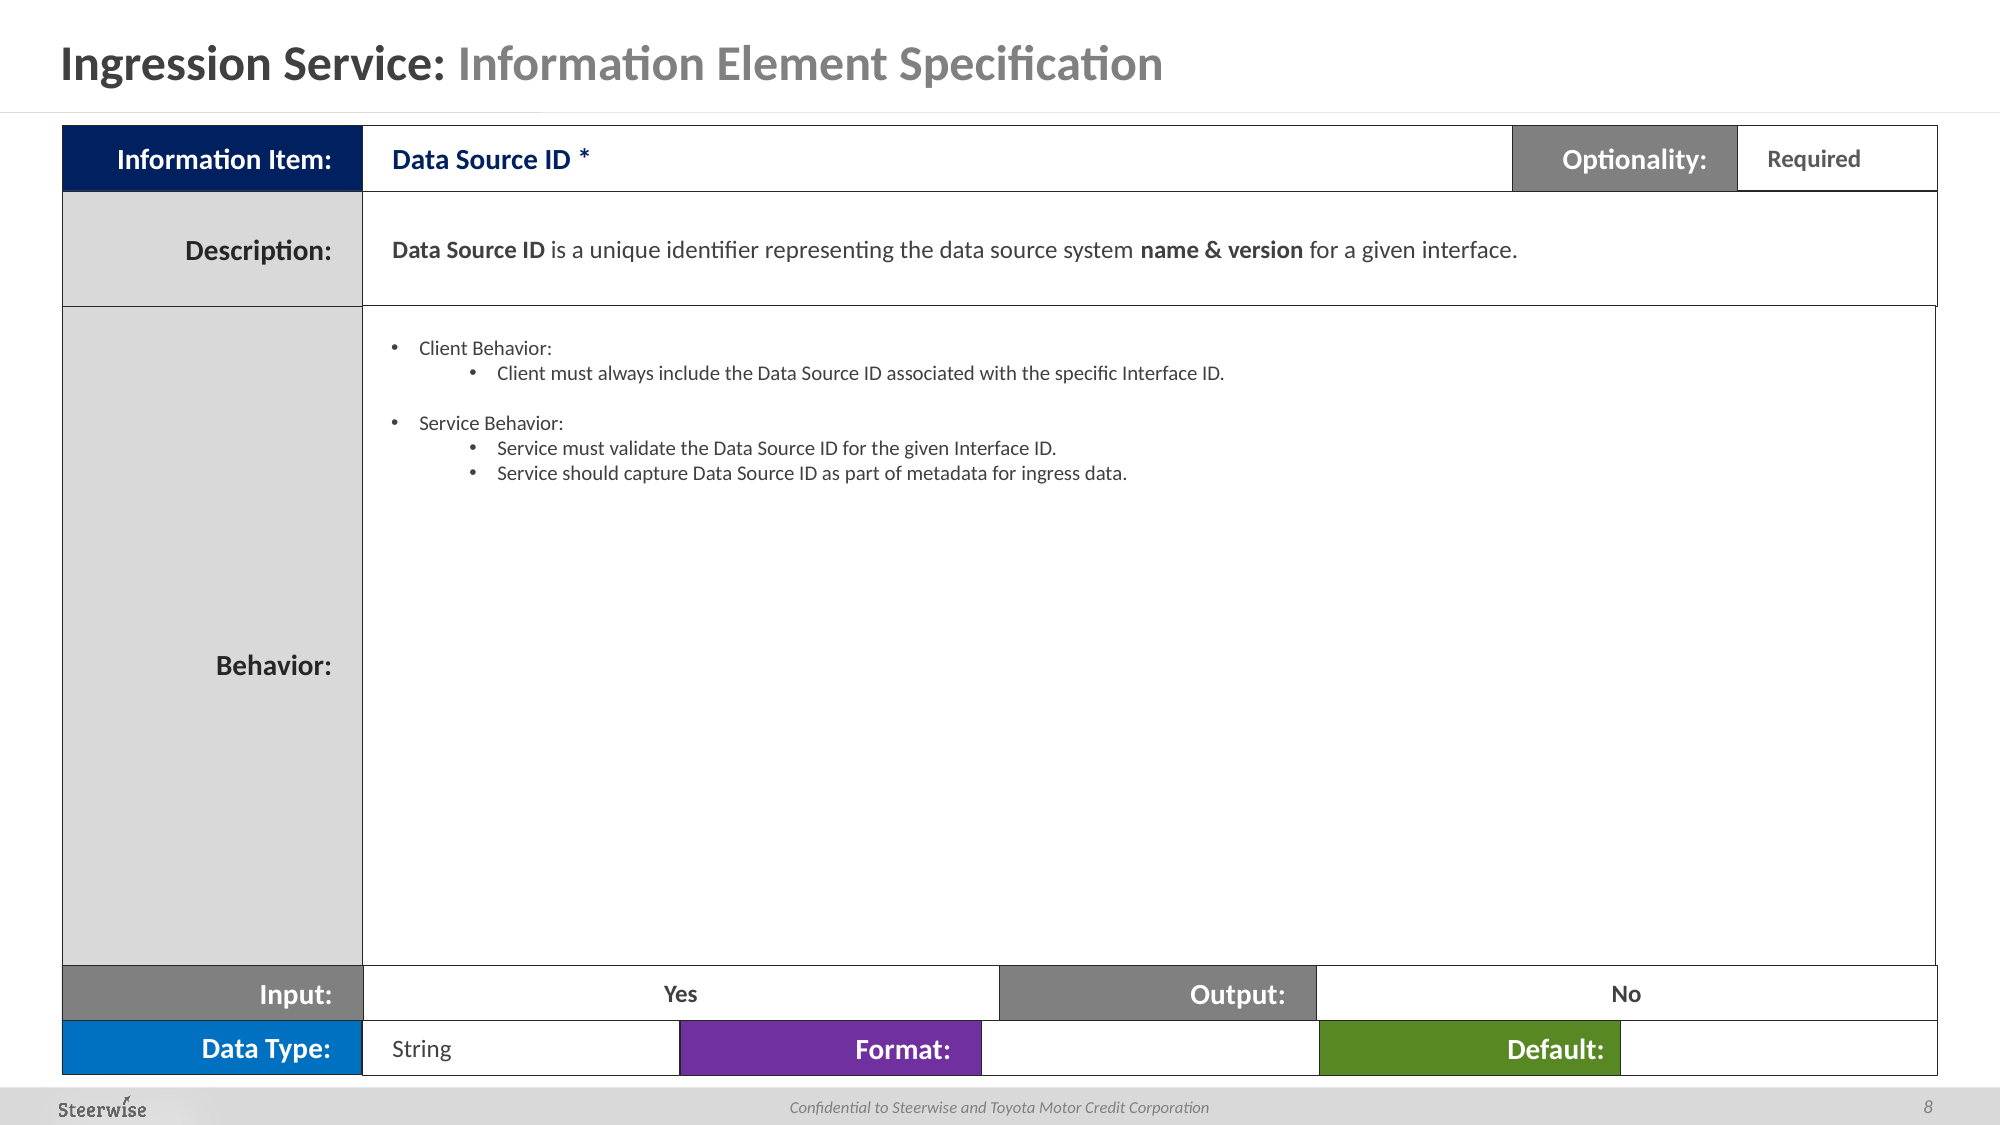

# Ingression Service: Information Element Specification
Required
Information Item:
Data Source ID *
Optionality:
Description:
Data Source ID is a unique identifier representing the data source system name & version for a given interface.
Client Behavior:
Client must always include the Data Source ID associated with the specific Interface ID.

Service Behavior:
Service must validate the Data Source ID for the given Interface ID.
Service should capture Data Source ID as part of metadata for ingress data.
Behavior:
Output:
No
Input:
Yes
Data Type:
Default:

Format:

String
8